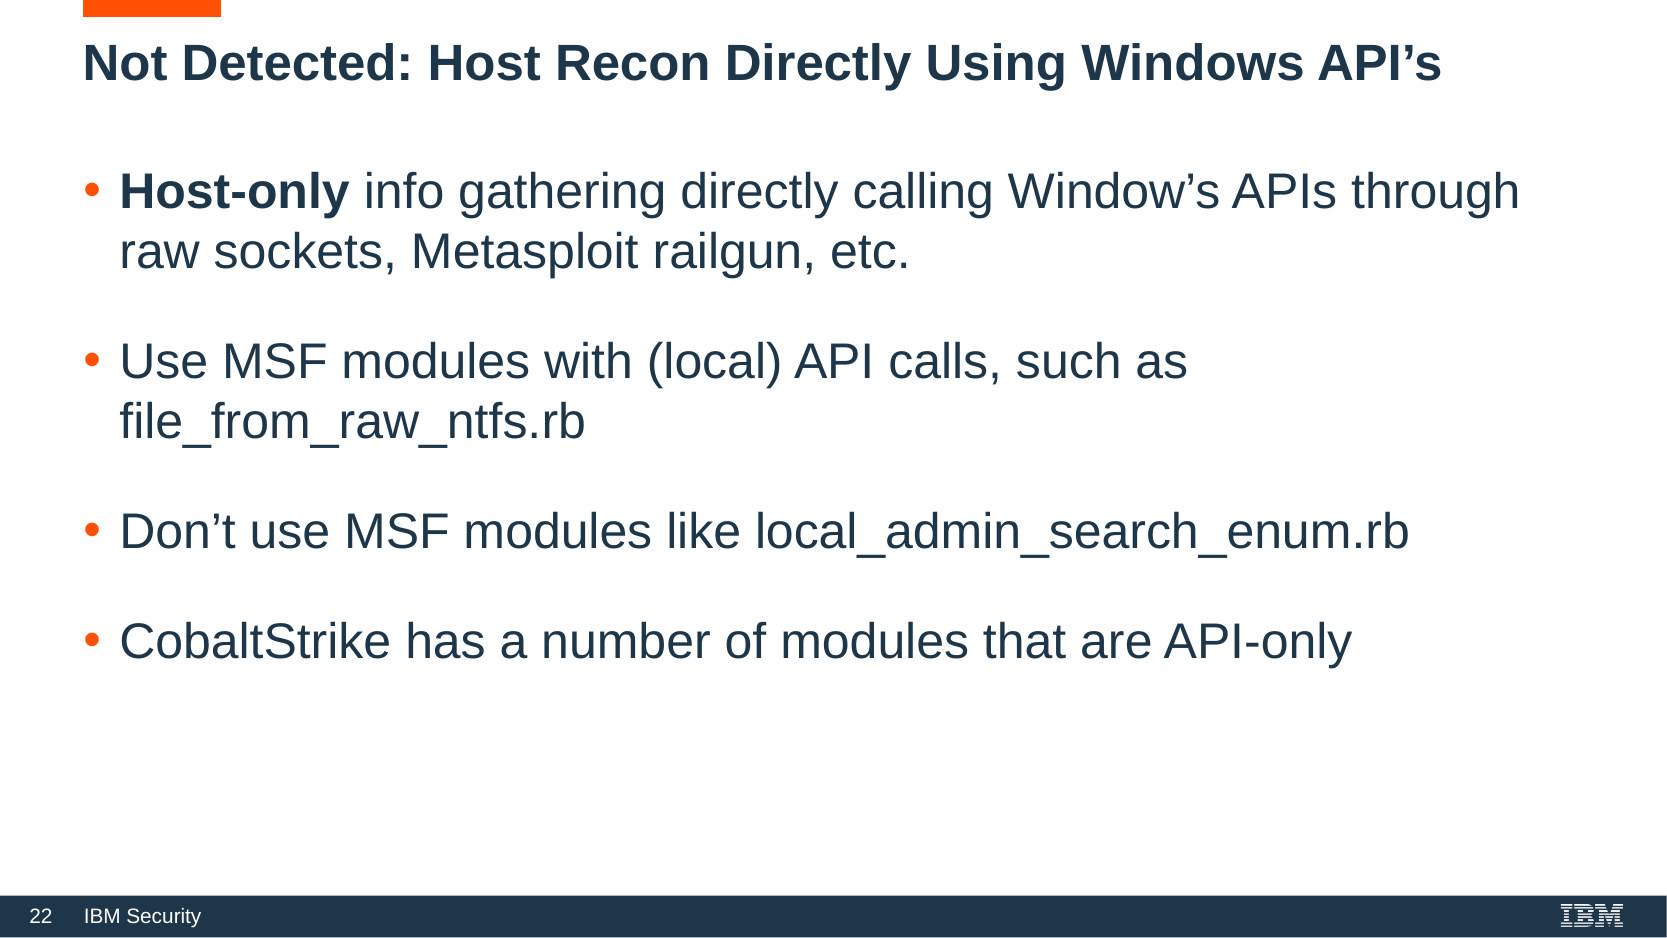

# Not Detected: Host Recon Directly Using Windows API’s
Host-only info gathering directly calling Window’s APIs through raw sockets, Metasploit railgun, etc.
Use MSF modules with (local) API calls, such as file_from_raw_ntfs.rb
Don’t use MSF modules like local_admin_search_enum.rb
CobaltStrike has a number of modules that are API-only